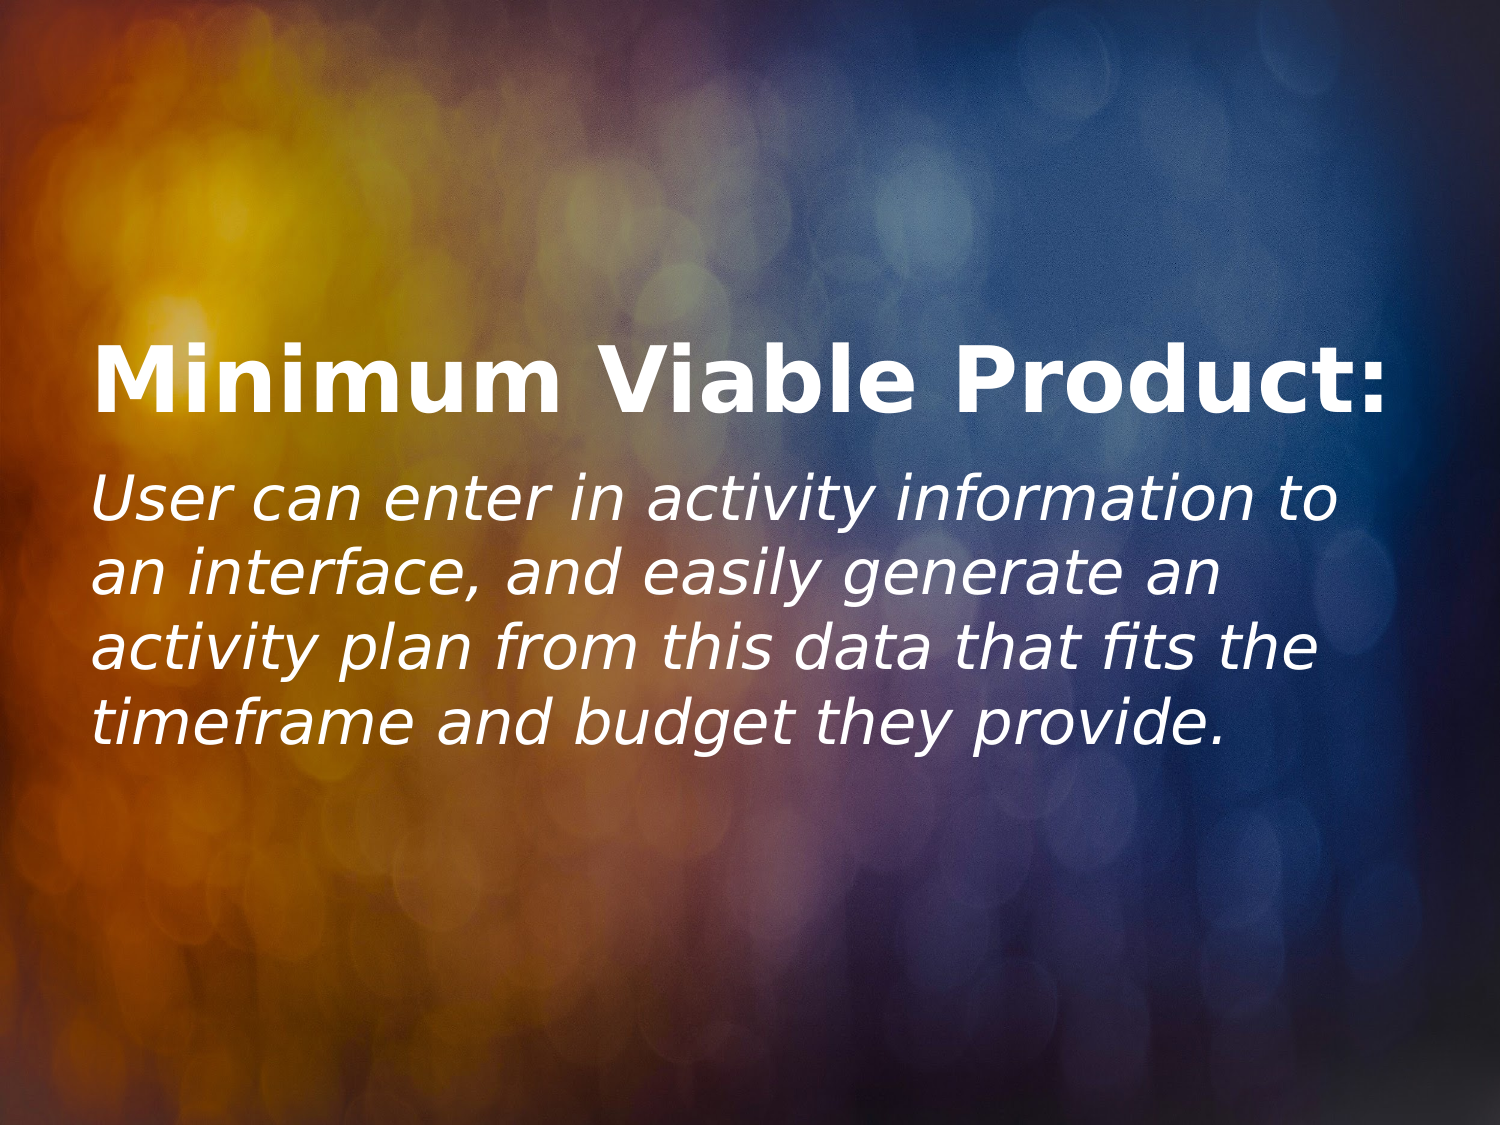

# Minimum Viable Product:
User can enter in activity information to an interface, and easily generate an activity plan from this data that fits the timeframe and budget they provide.